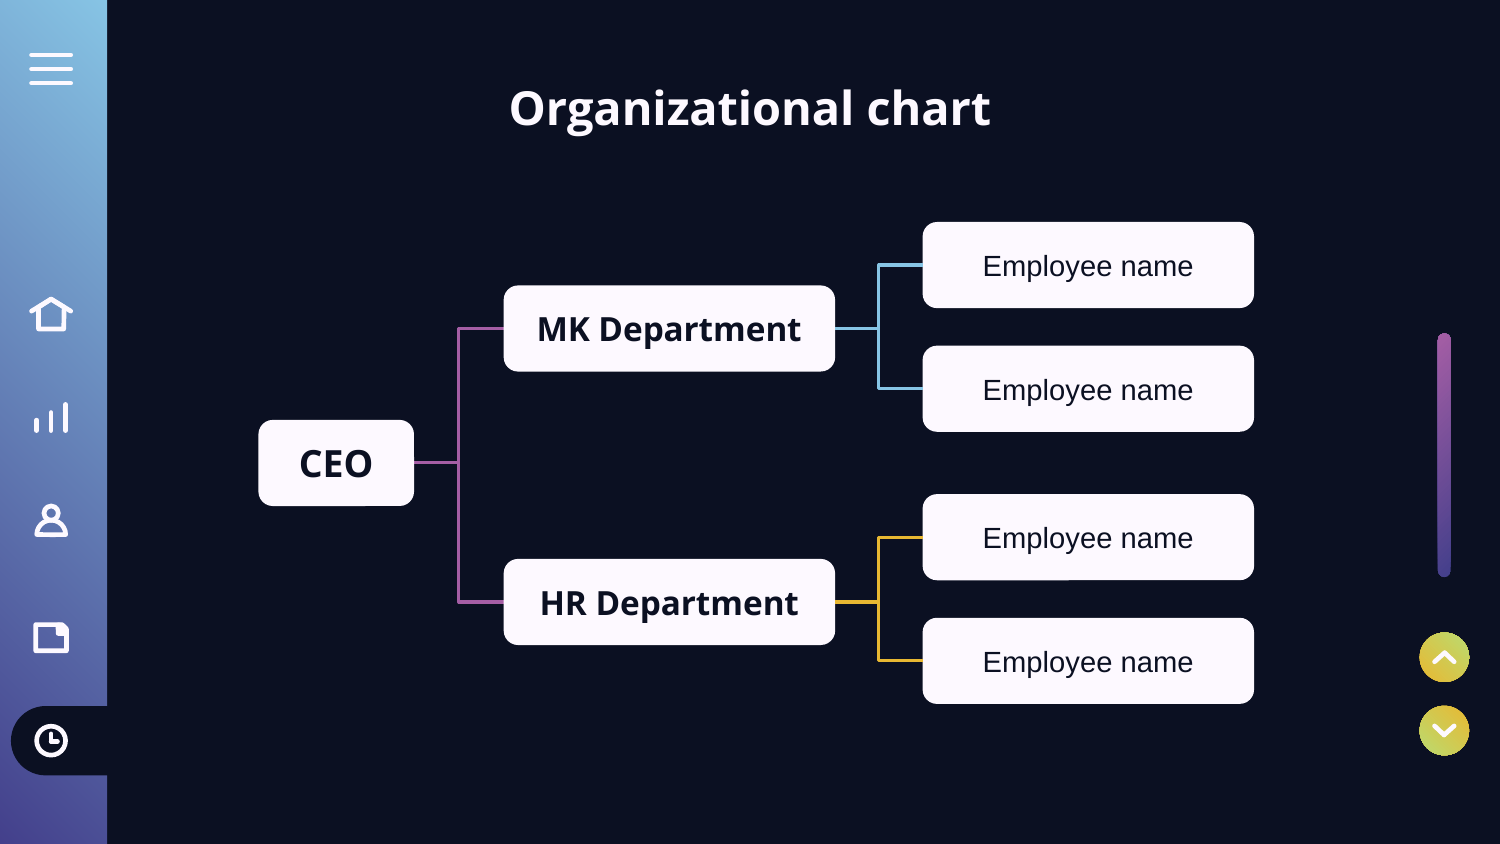

# Organizational chart
Employee name
MK Department

Employee name

CEO

Employee name

HR Department

Employee name